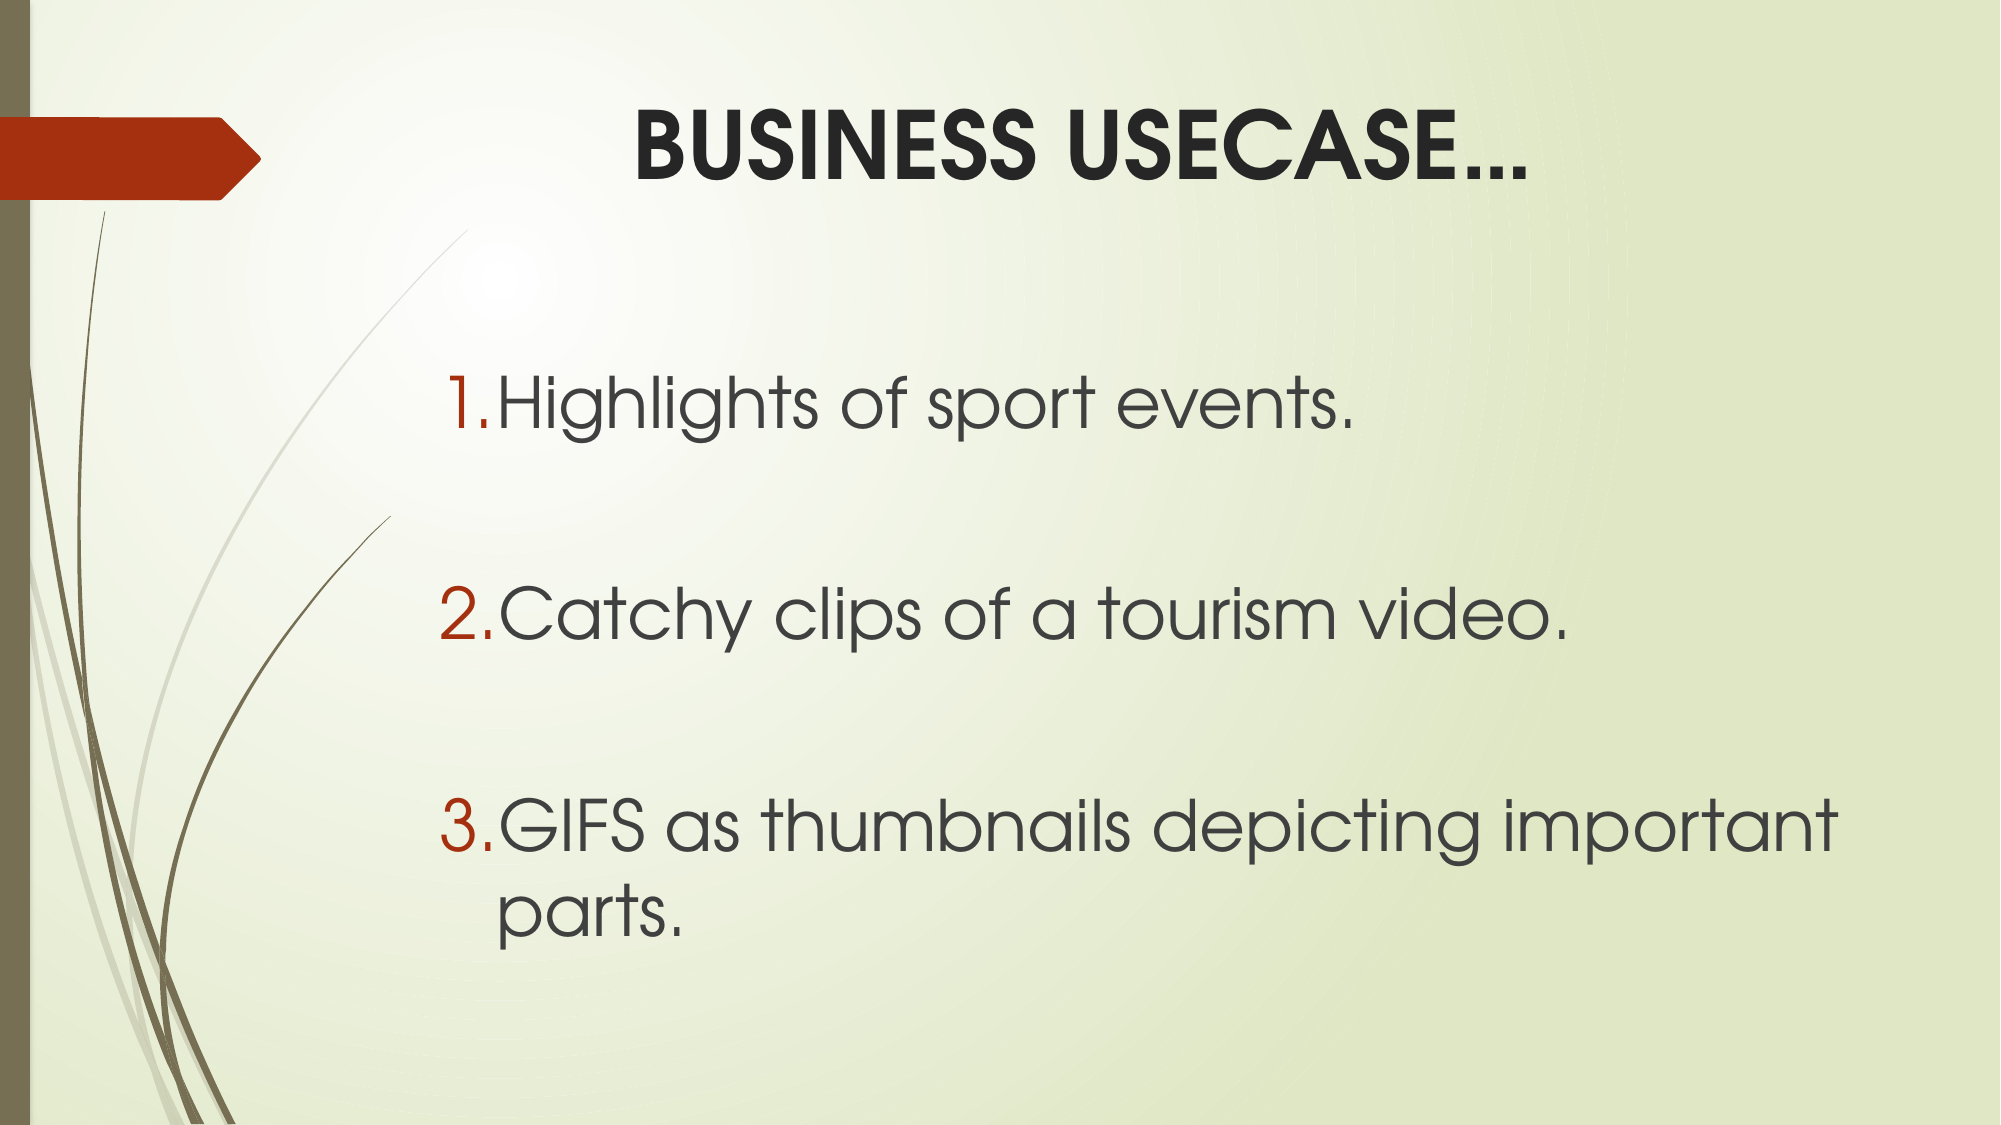

# BUSINESS USECASE…
Highlights of sport events.

Catchy clips of a tourism video.

GIFS as thumbnails depicting important parts.